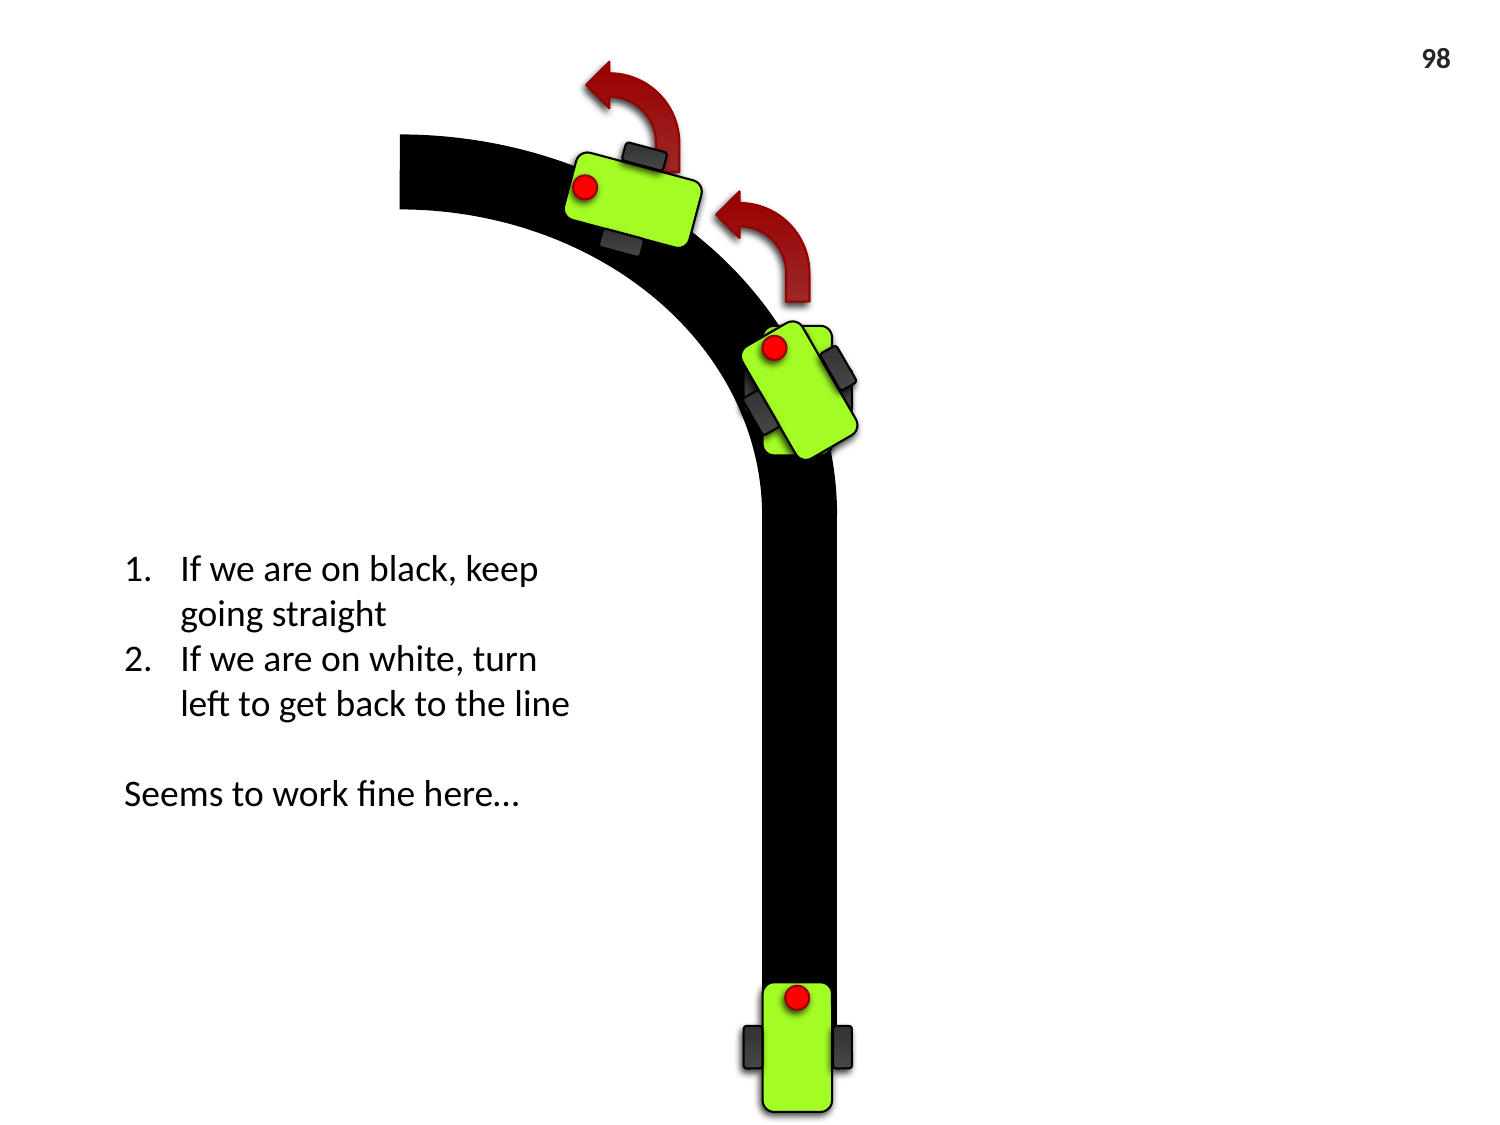

98

If we are on black, keep going straight
If we are on white, turn left to get back to the line

Seems to work fine here…